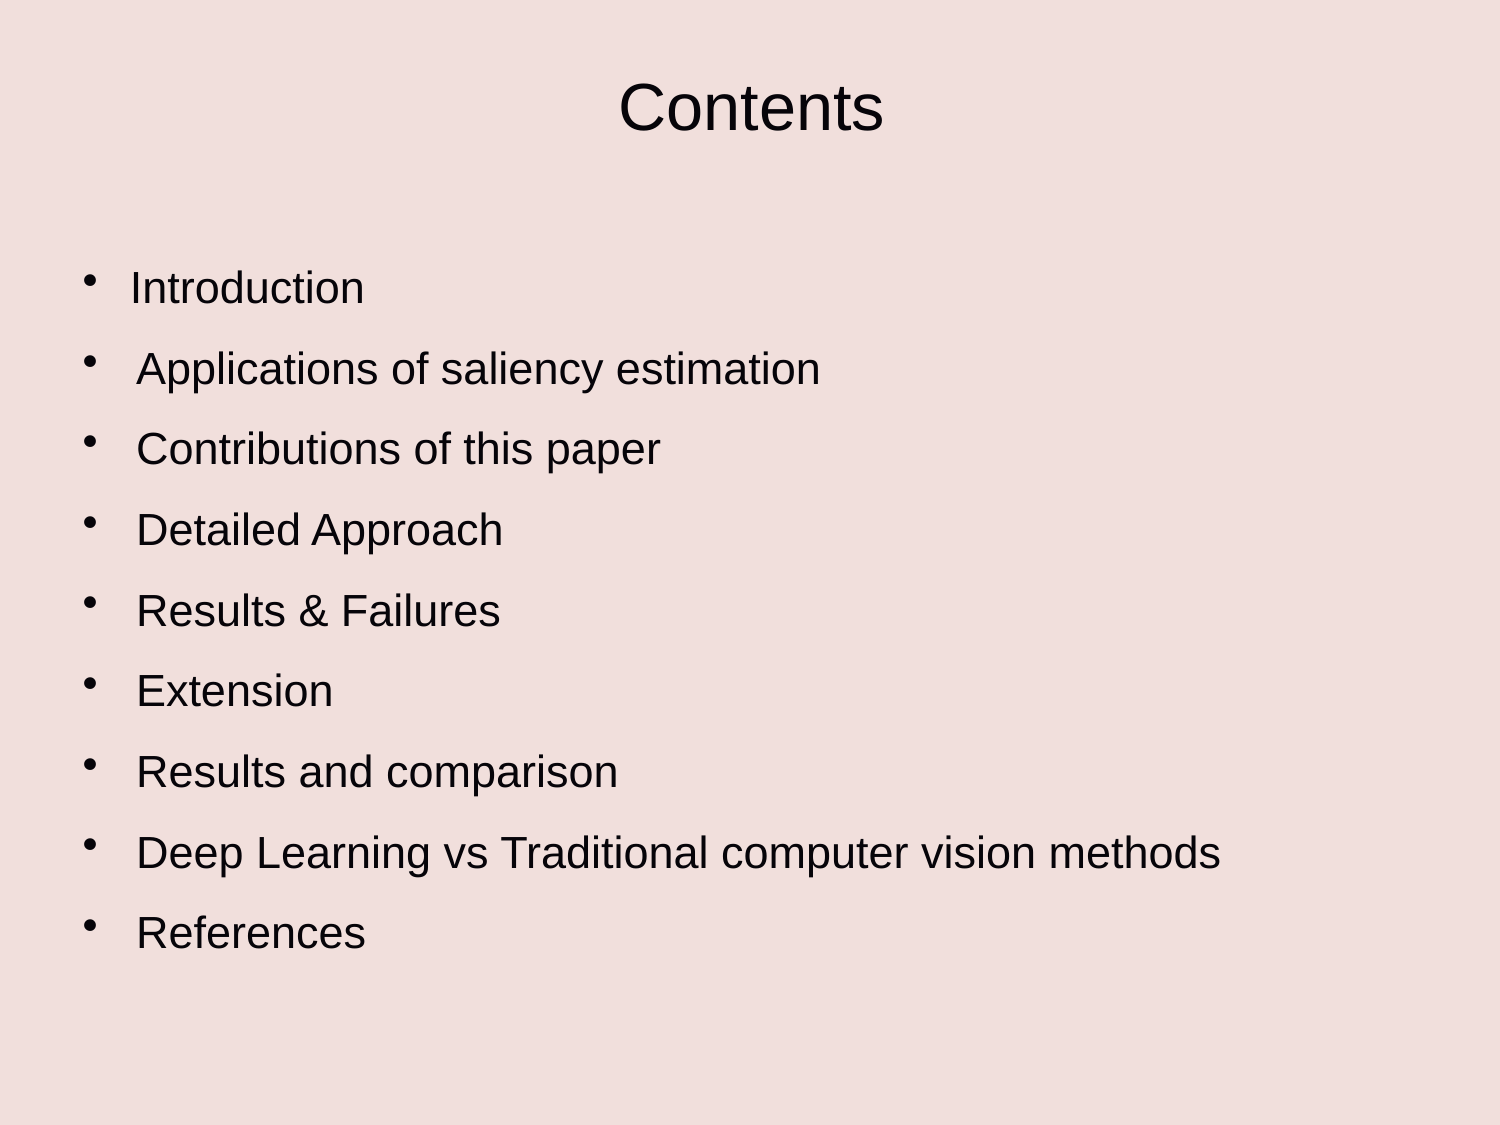

# Contents
Introduction
Applications of saliency estimation
Contributions of this paper
Detailed Approach
Results & Failures
Extension
Results and comparison
Deep Learning vs Traditional computer vision methods
References
3